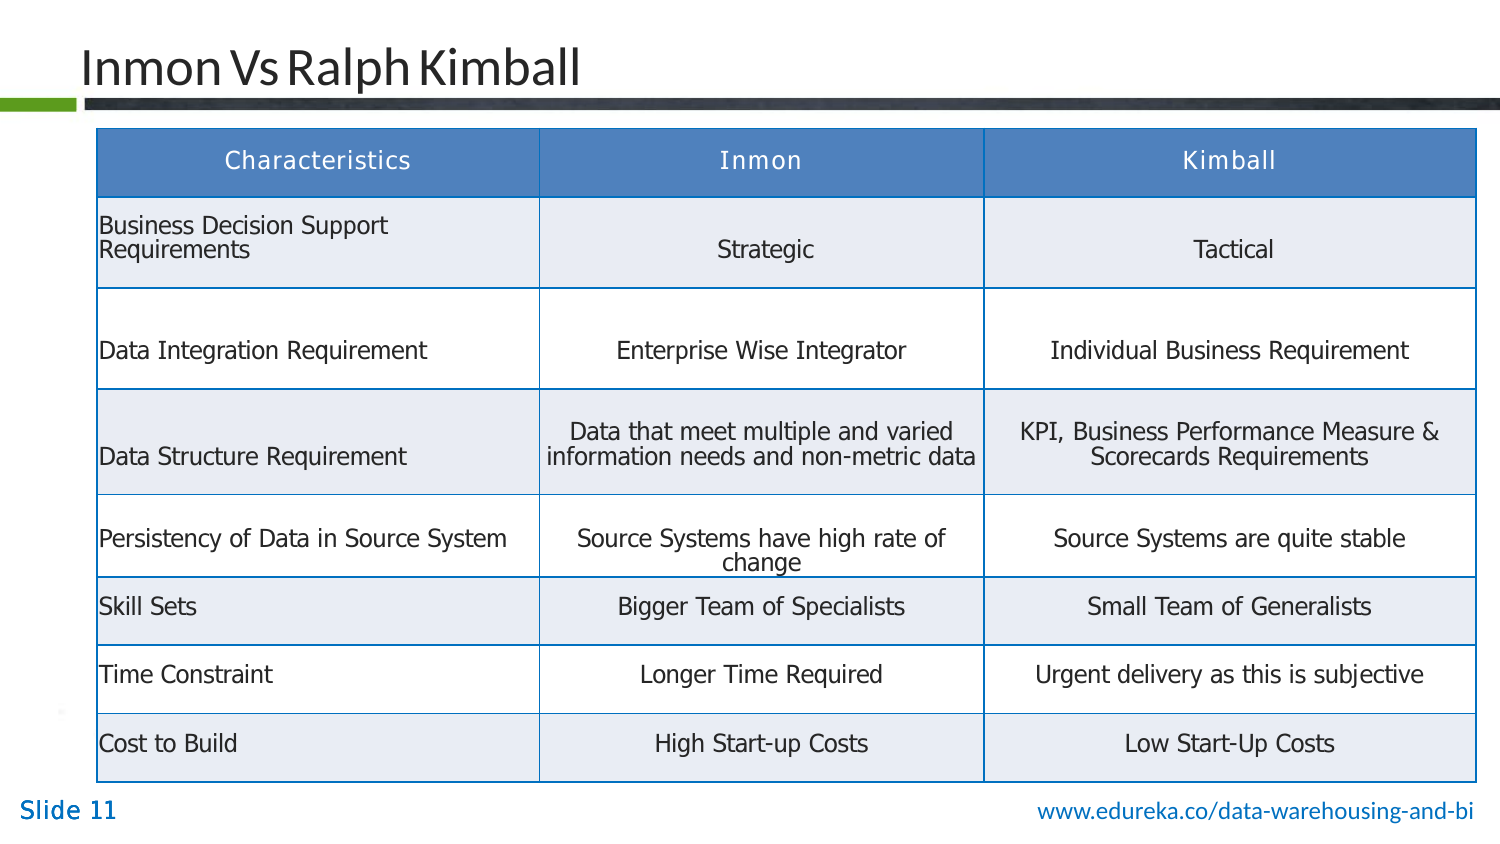

Inmon Vs Ralph Kimball
| Characteristics | Inmon | Kimball |
| --- | --- | --- |
| Business Decision Support Requirements | Strategic | Tactical |
| Data Integration Requirement | Enterprise Wise Integrator | Individual Business Requirement |
| Data Structure Requirement | Data that meet multiple and varied information needs and non-metric data | KPI, Business Performance Measure & Scorecards Requirements |
| Persistency of Data in Source System | Source Systems have high rate of change | Source Systems are quite stable |
| Skill Sets | Bigger Team of Specialists | Small Team of Generalists |
| Time Constraint | Longer Time Required | Urgent delivery as this is subjective |
| Cost to Build | High Start-up Costs | Low Start-Up Costs |